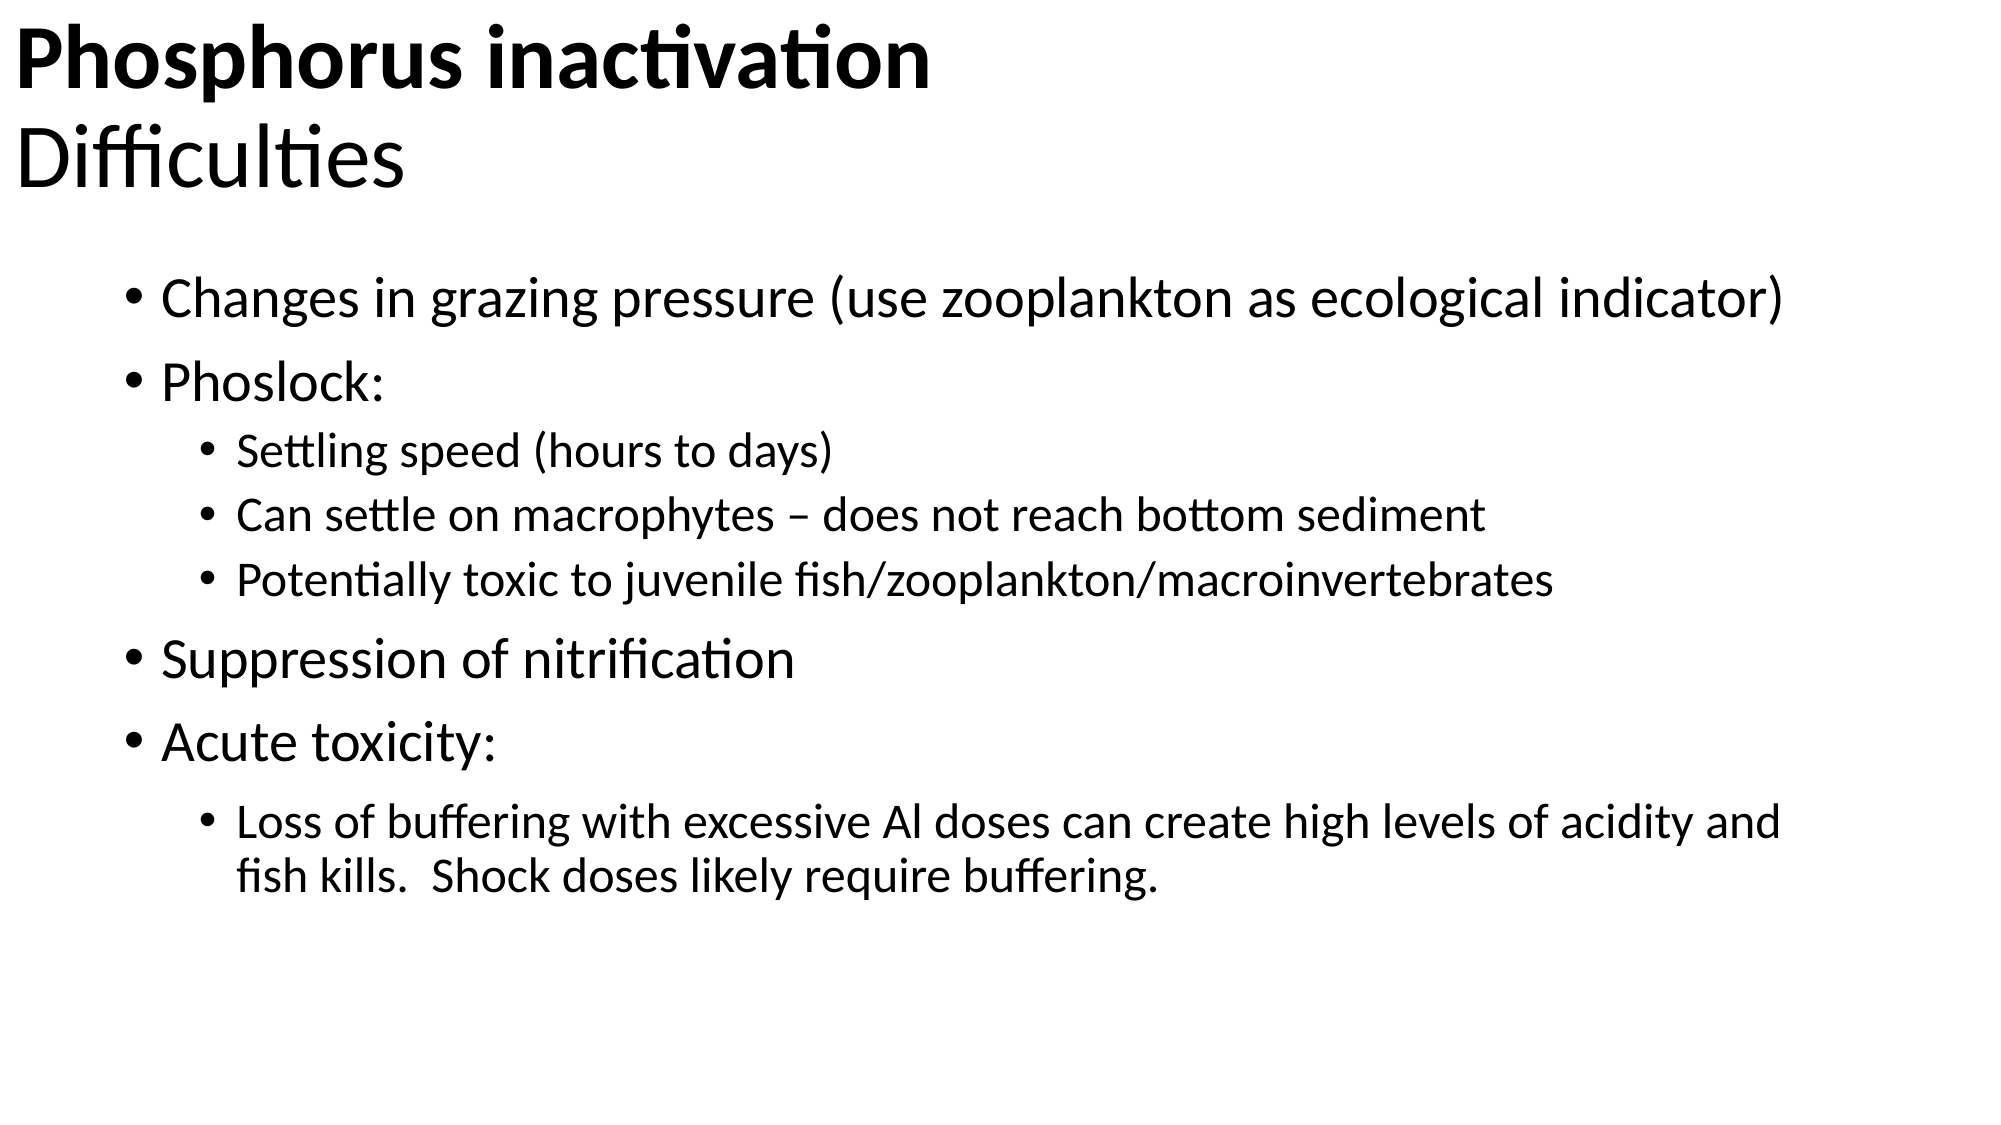

# Phosphorus inactivation Difficulties
Changes in grazing pressure (use zooplankton as ecological indicator)
Phoslock:
Settling speed (hours to days)
Can settle on macrophytes – does not reach bottom sediment
Potentially toxic to juvenile fish/zooplankton/macroinvertebrates
Suppression of nitrification
Acute toxicity:
Loss of buffering with excessive Al doses can create high levels of acidity and fish kills.  Shock doses likely require buffering.